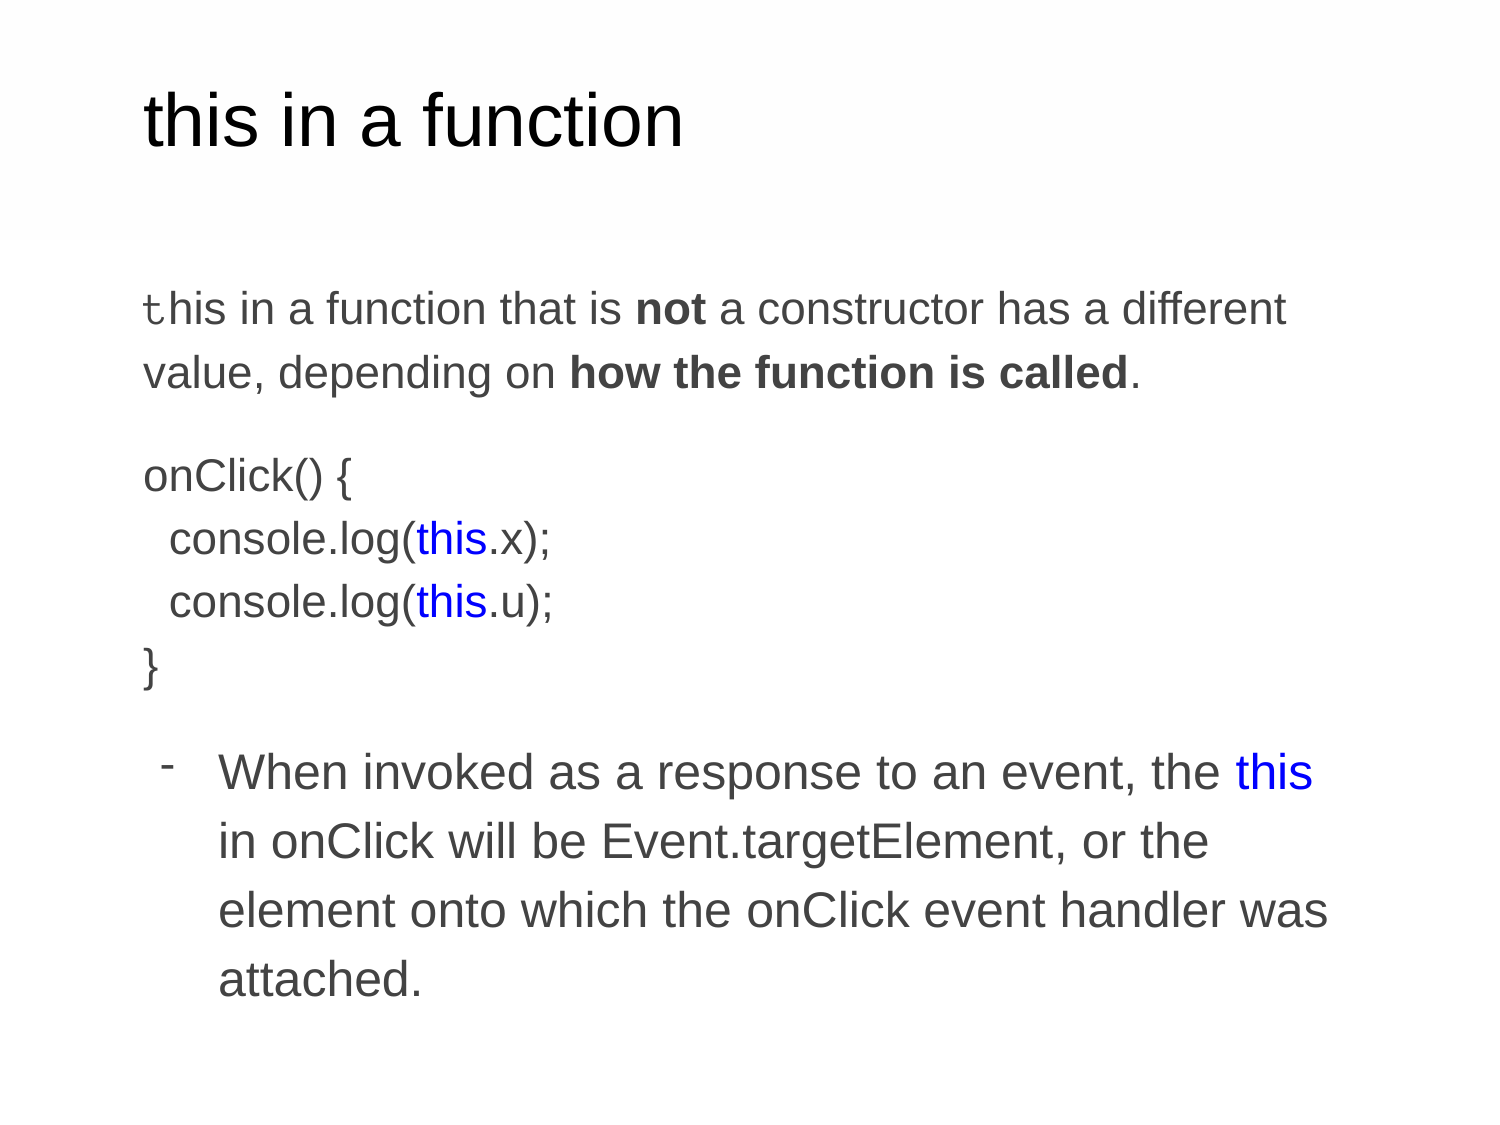

this in a function
this in a function that is not a constructor has a different value, depending on how the function is called.

onClick() {
  console.log(this.x);
  console.log(this.u);
}

When invoked as a response to an event, the this in onClick will be Event.targetElement, or the element onto which the onClick event handler was attached.